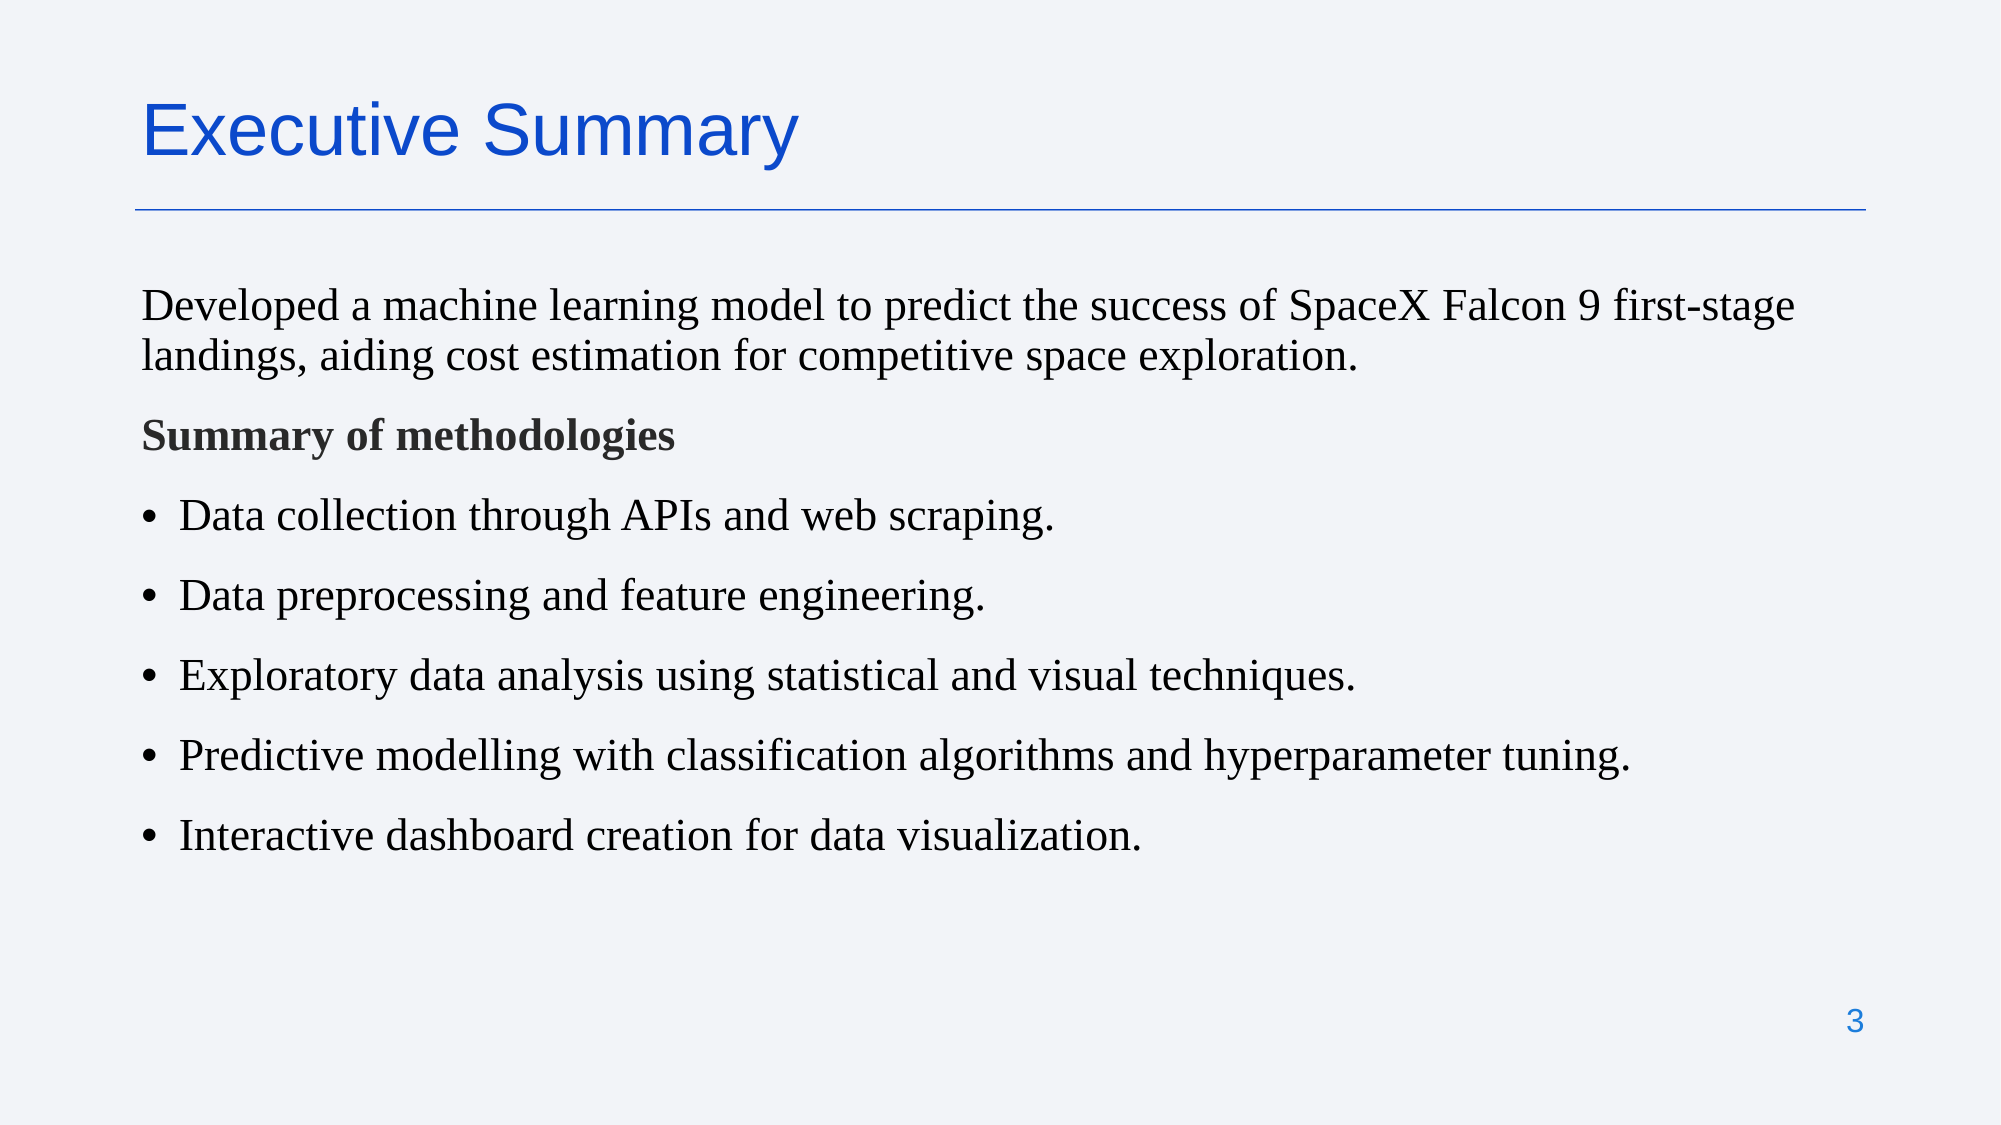

Executive Summary
Developed a machine learning model to predict the success of SpaceX Falcon 9 first-stage landings, aiding cost estimation for competitive space exploration.
Summary of methodologies
Data collection through APIs and web scraping.
Data preprocessing and feature engineering.
Exploratory data analysis using statistical and visual techniques.
Predictive modelling with classification algorithms and hyperparameter tuning.
Interactive dashboard creation for data visualization.
3